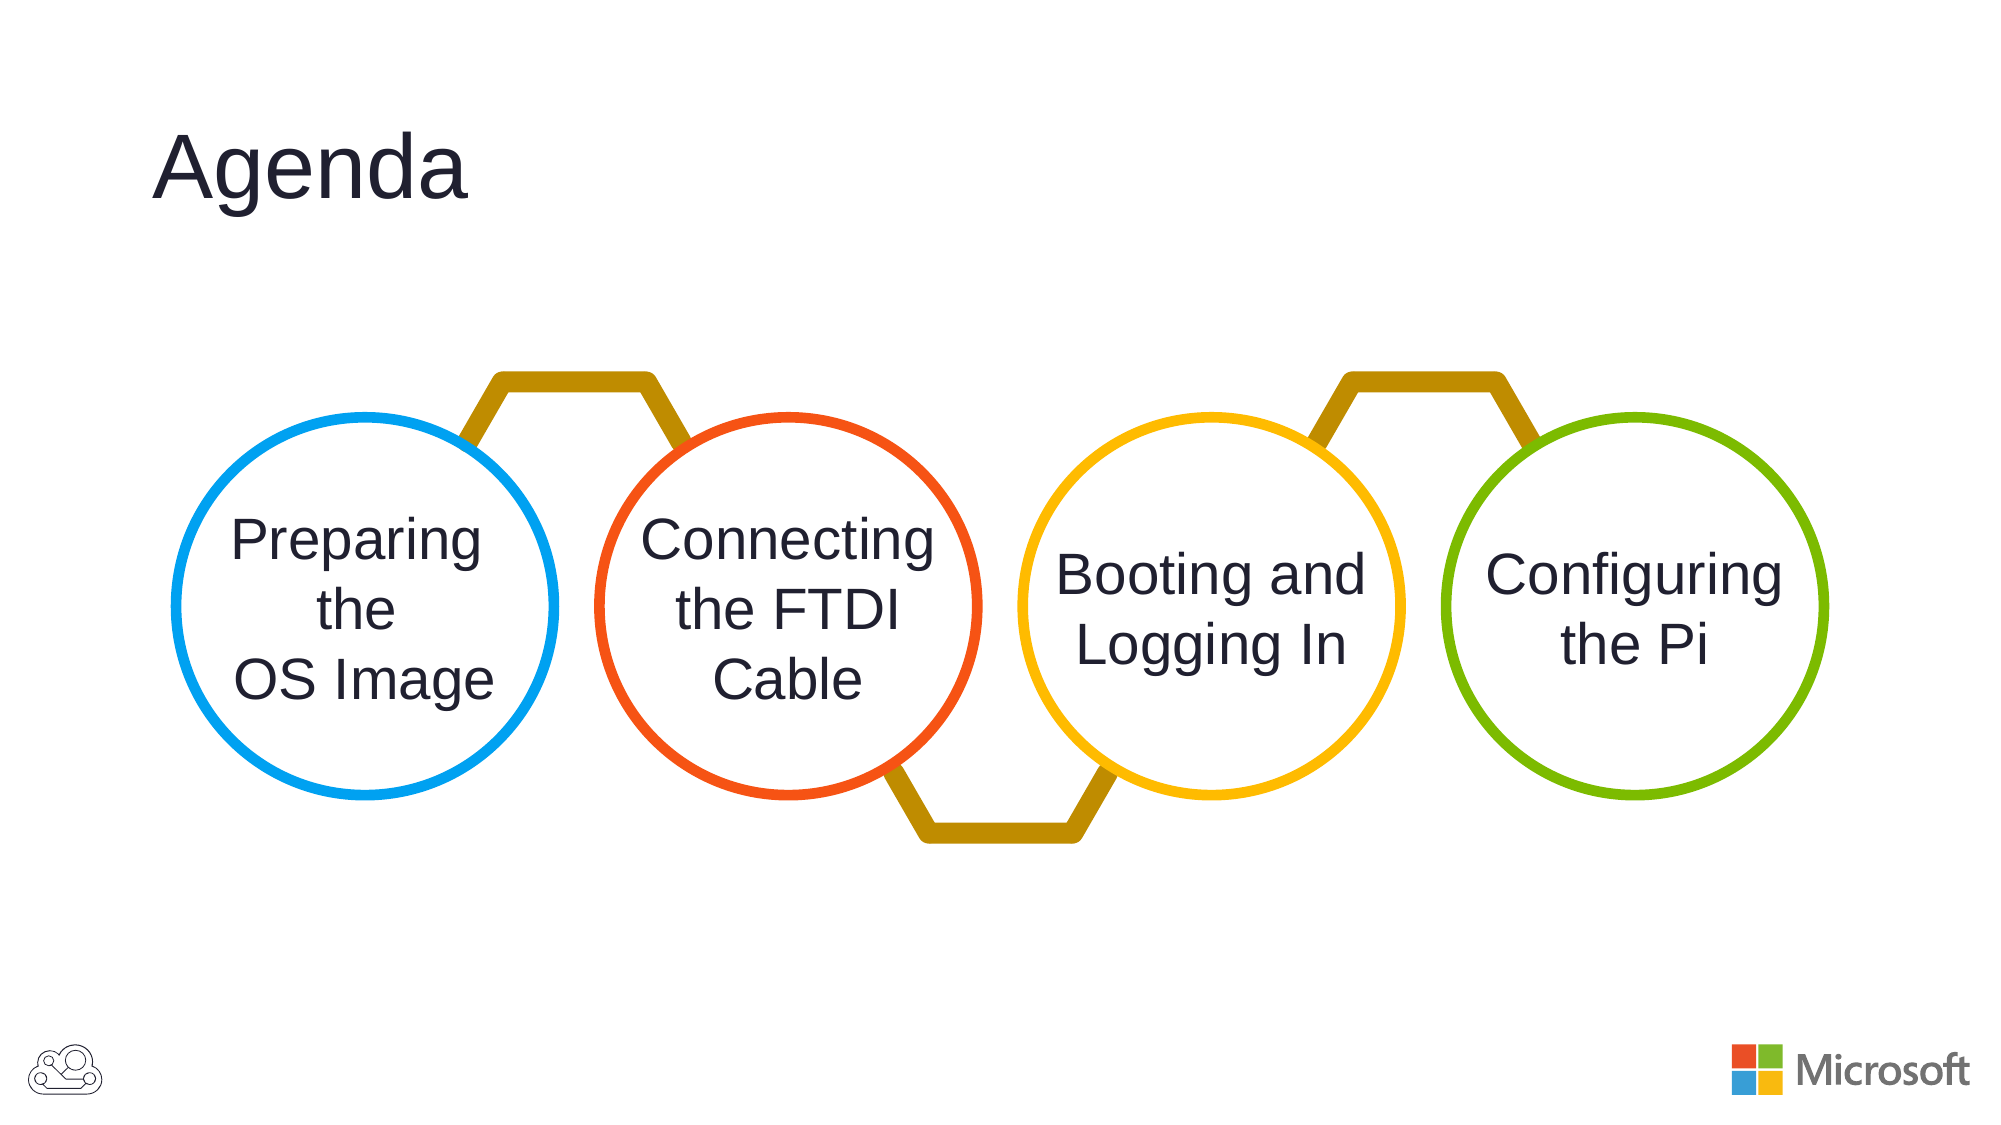

# Agenda

Preparing
the
OS Image
Connecting the FTDI Cable
Booting and Logging In
Configuring the Pi